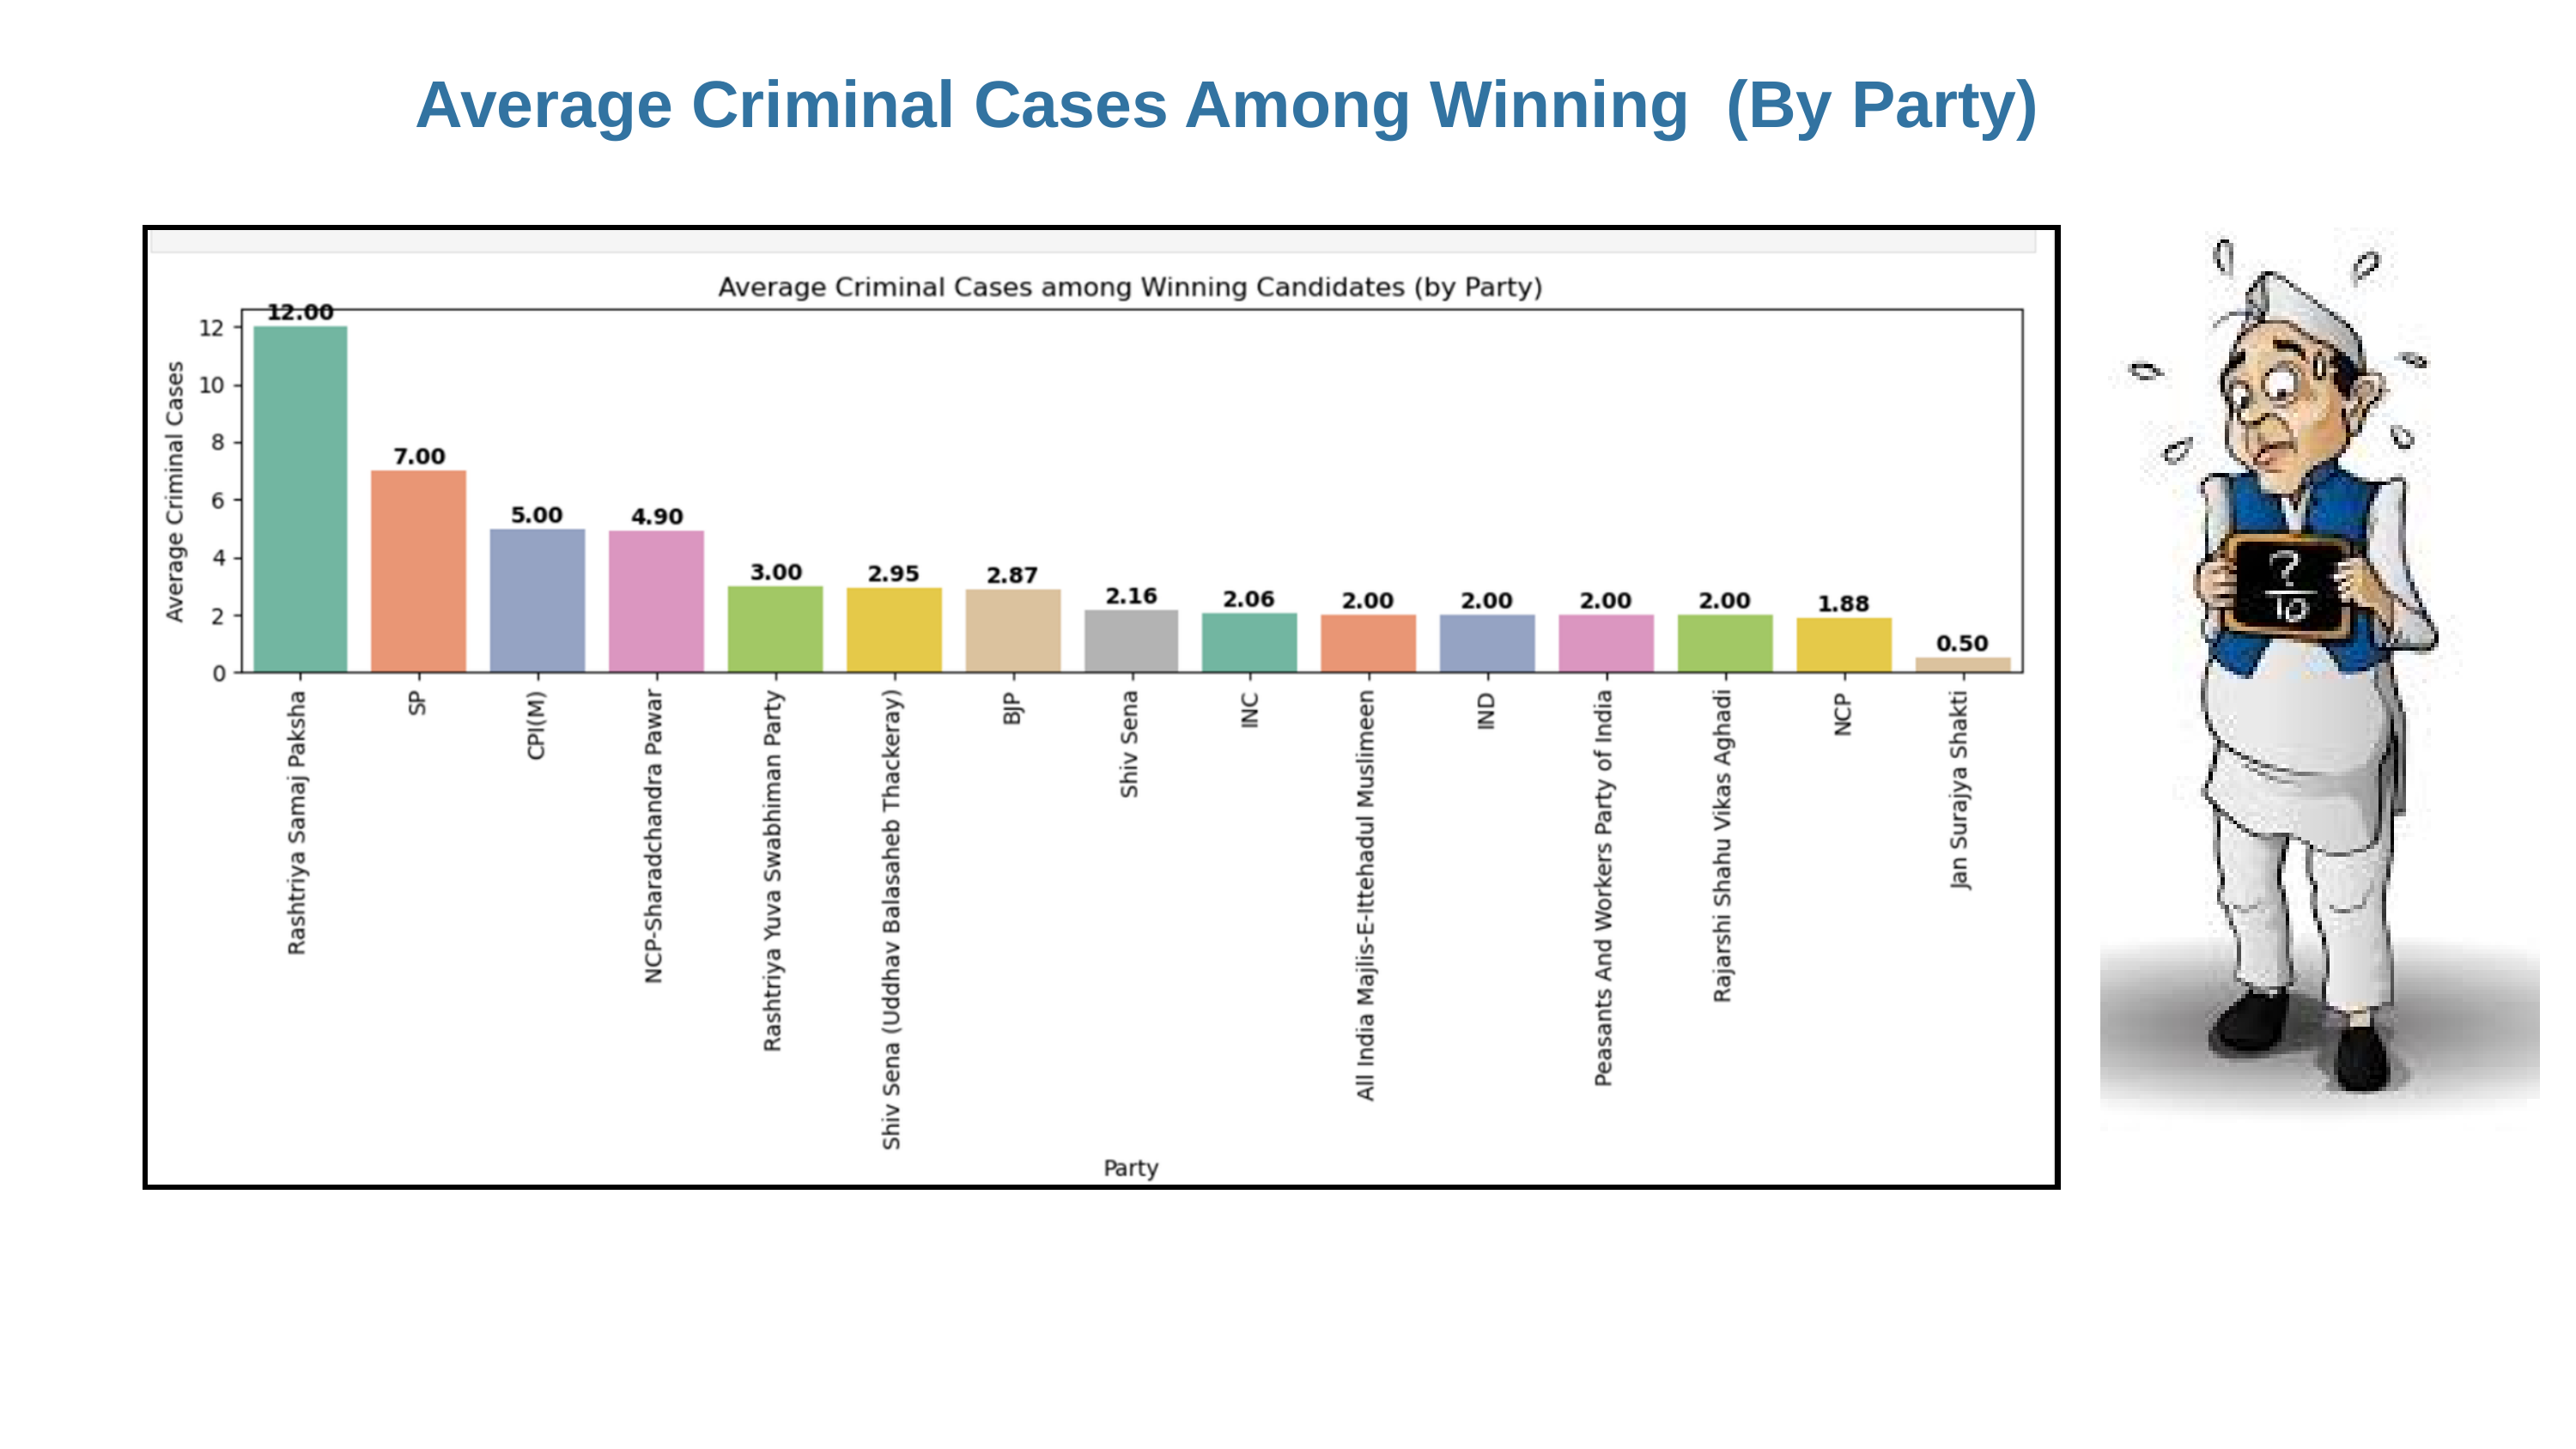

Average Criminal Cases Among Winning  (By Party)